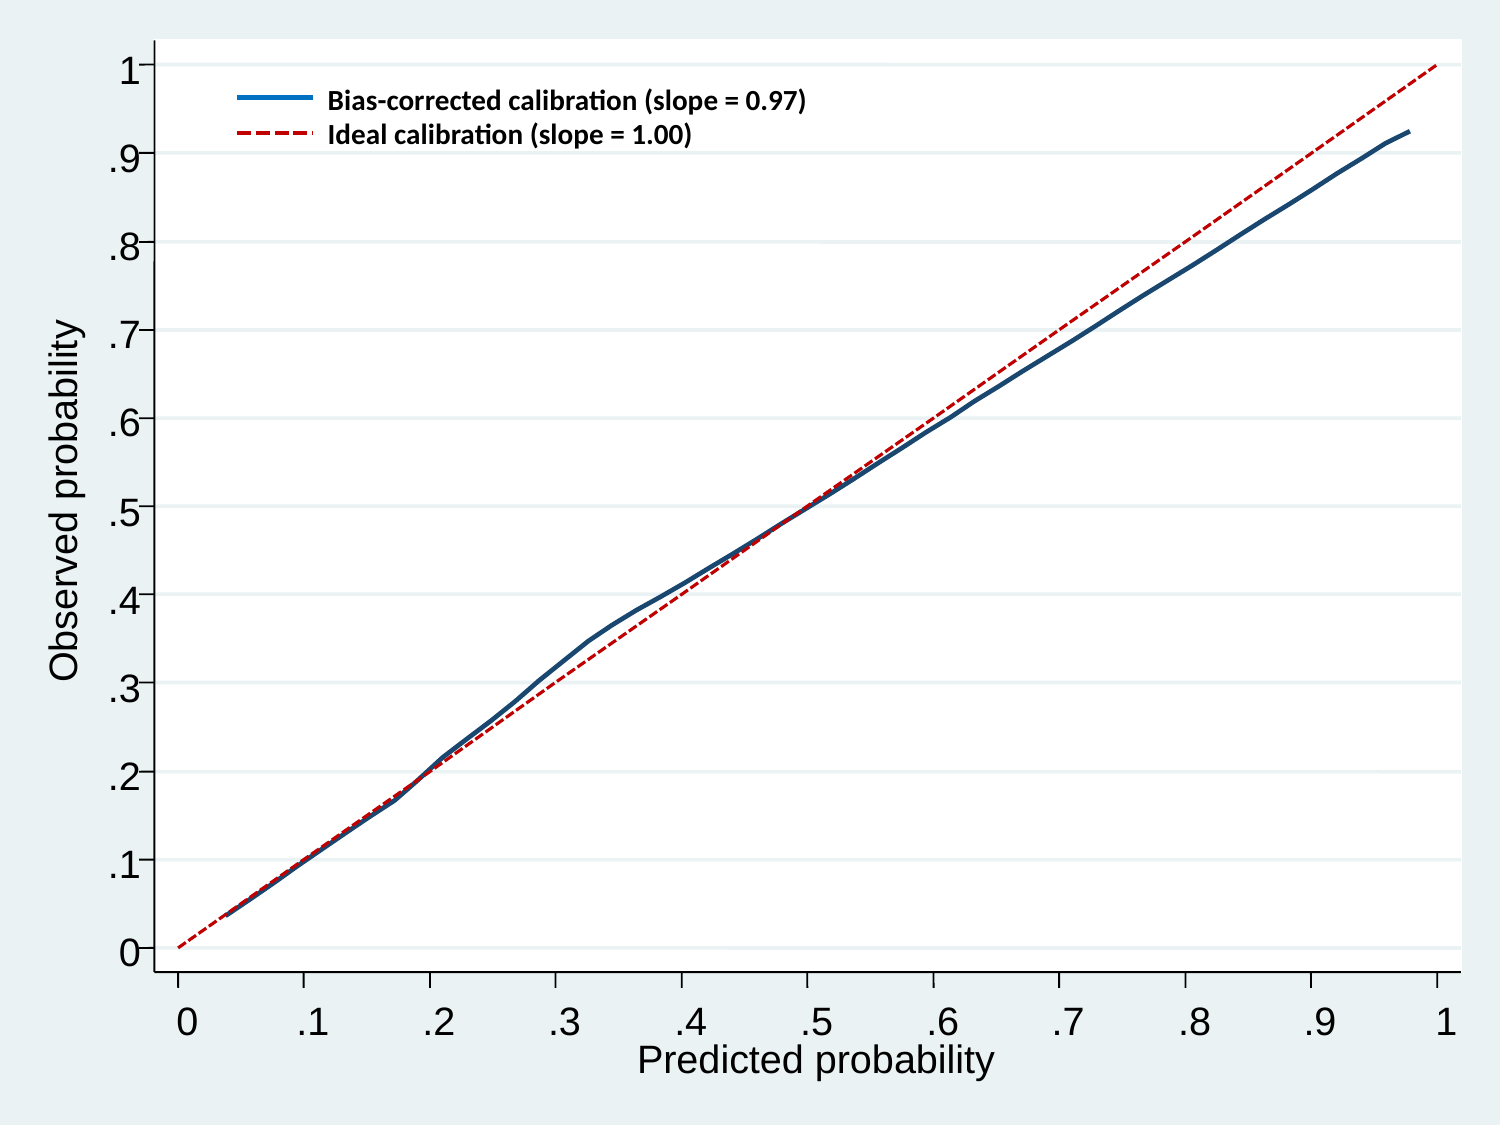

1

.9

.8

.7

.6

Observed probability
.5

.4

.3

.2

.1

0

0
.1
.2
.3
.4
.5
.6
.7
.8
.9
1
Predicted probability
Bias-corrected calibration (slope = 0.97)
Ideal calibration (slope = 1.00)
15